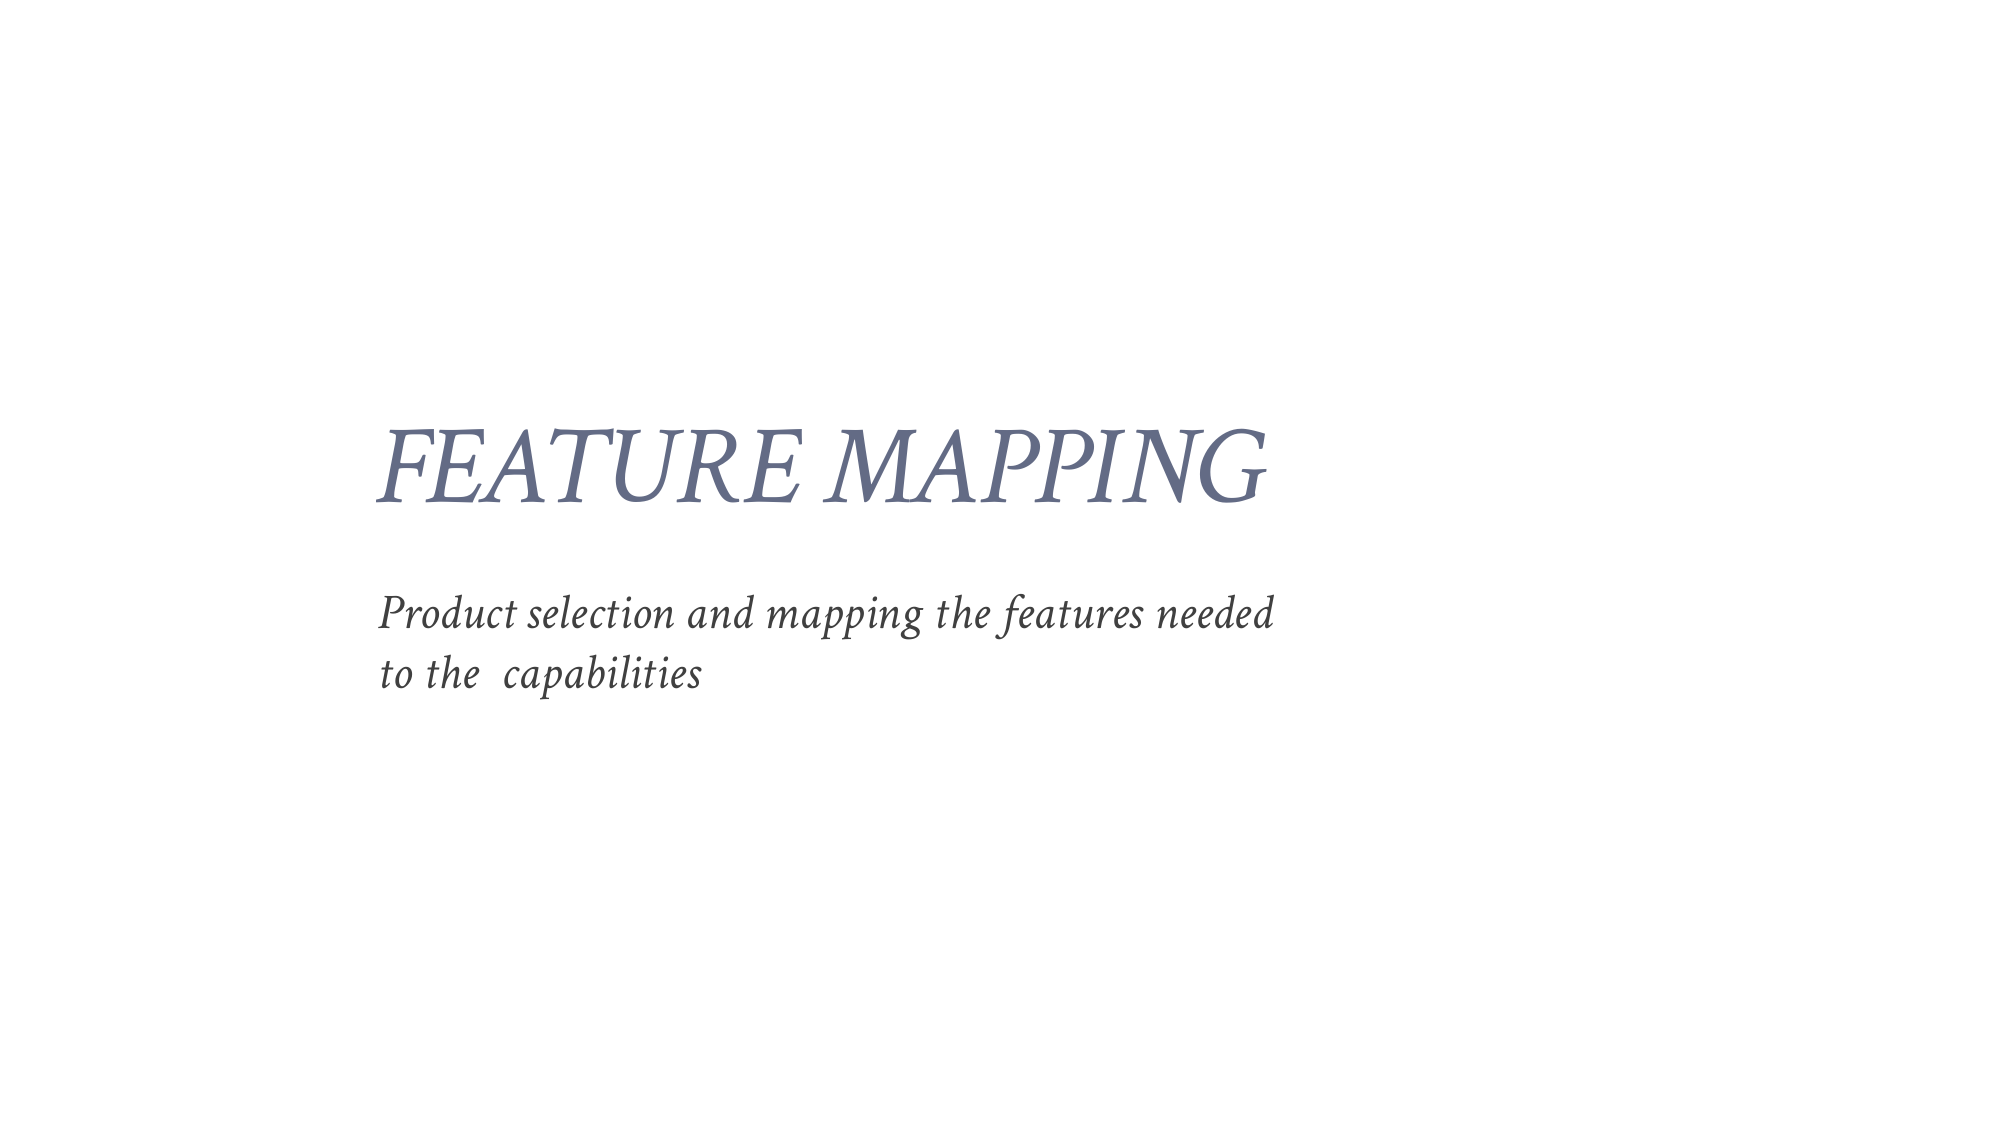

FEATURE MAPPING
Product selection and mapping the features needed to the  capabilities